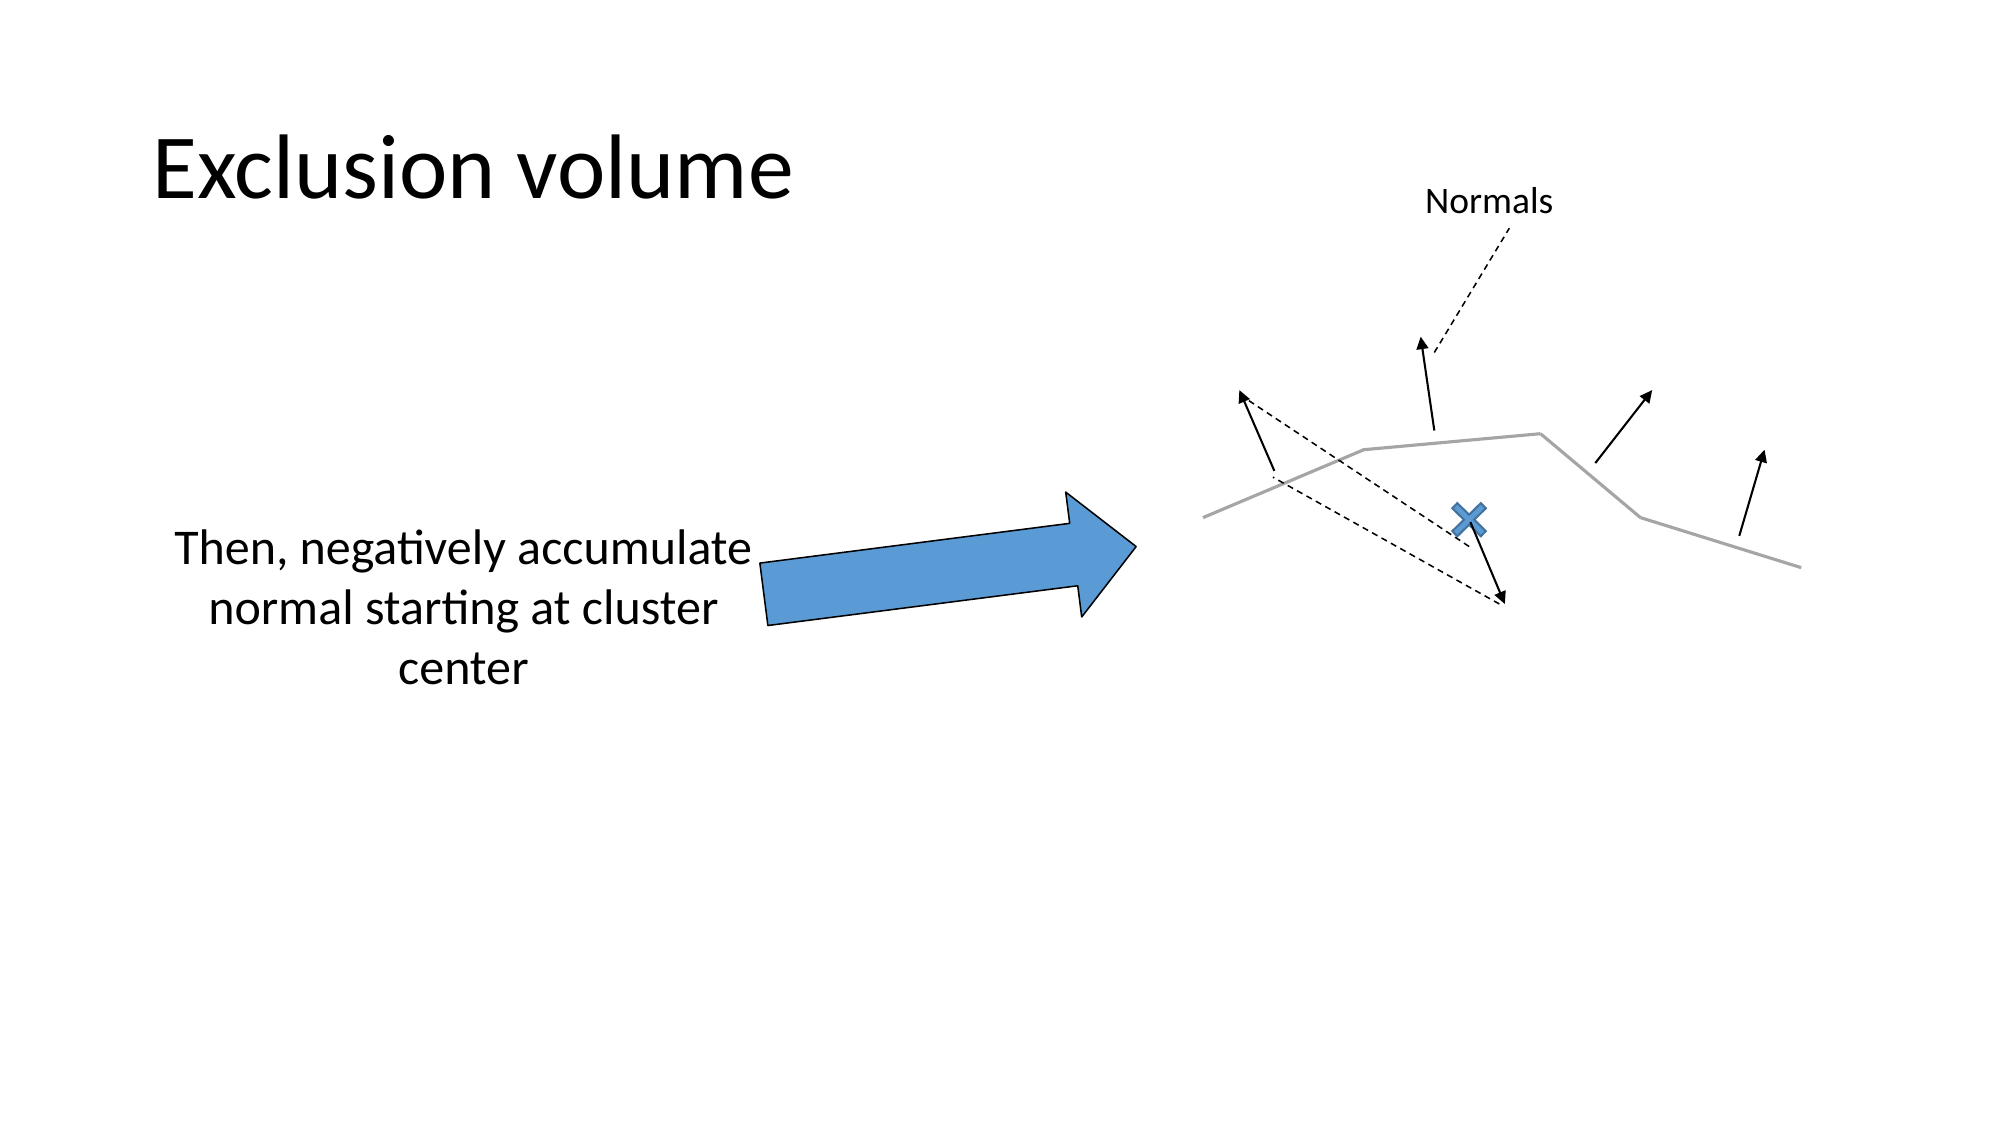

# Exclusion volume
Normals

Then, negatively accumulate normal starting at cluster center